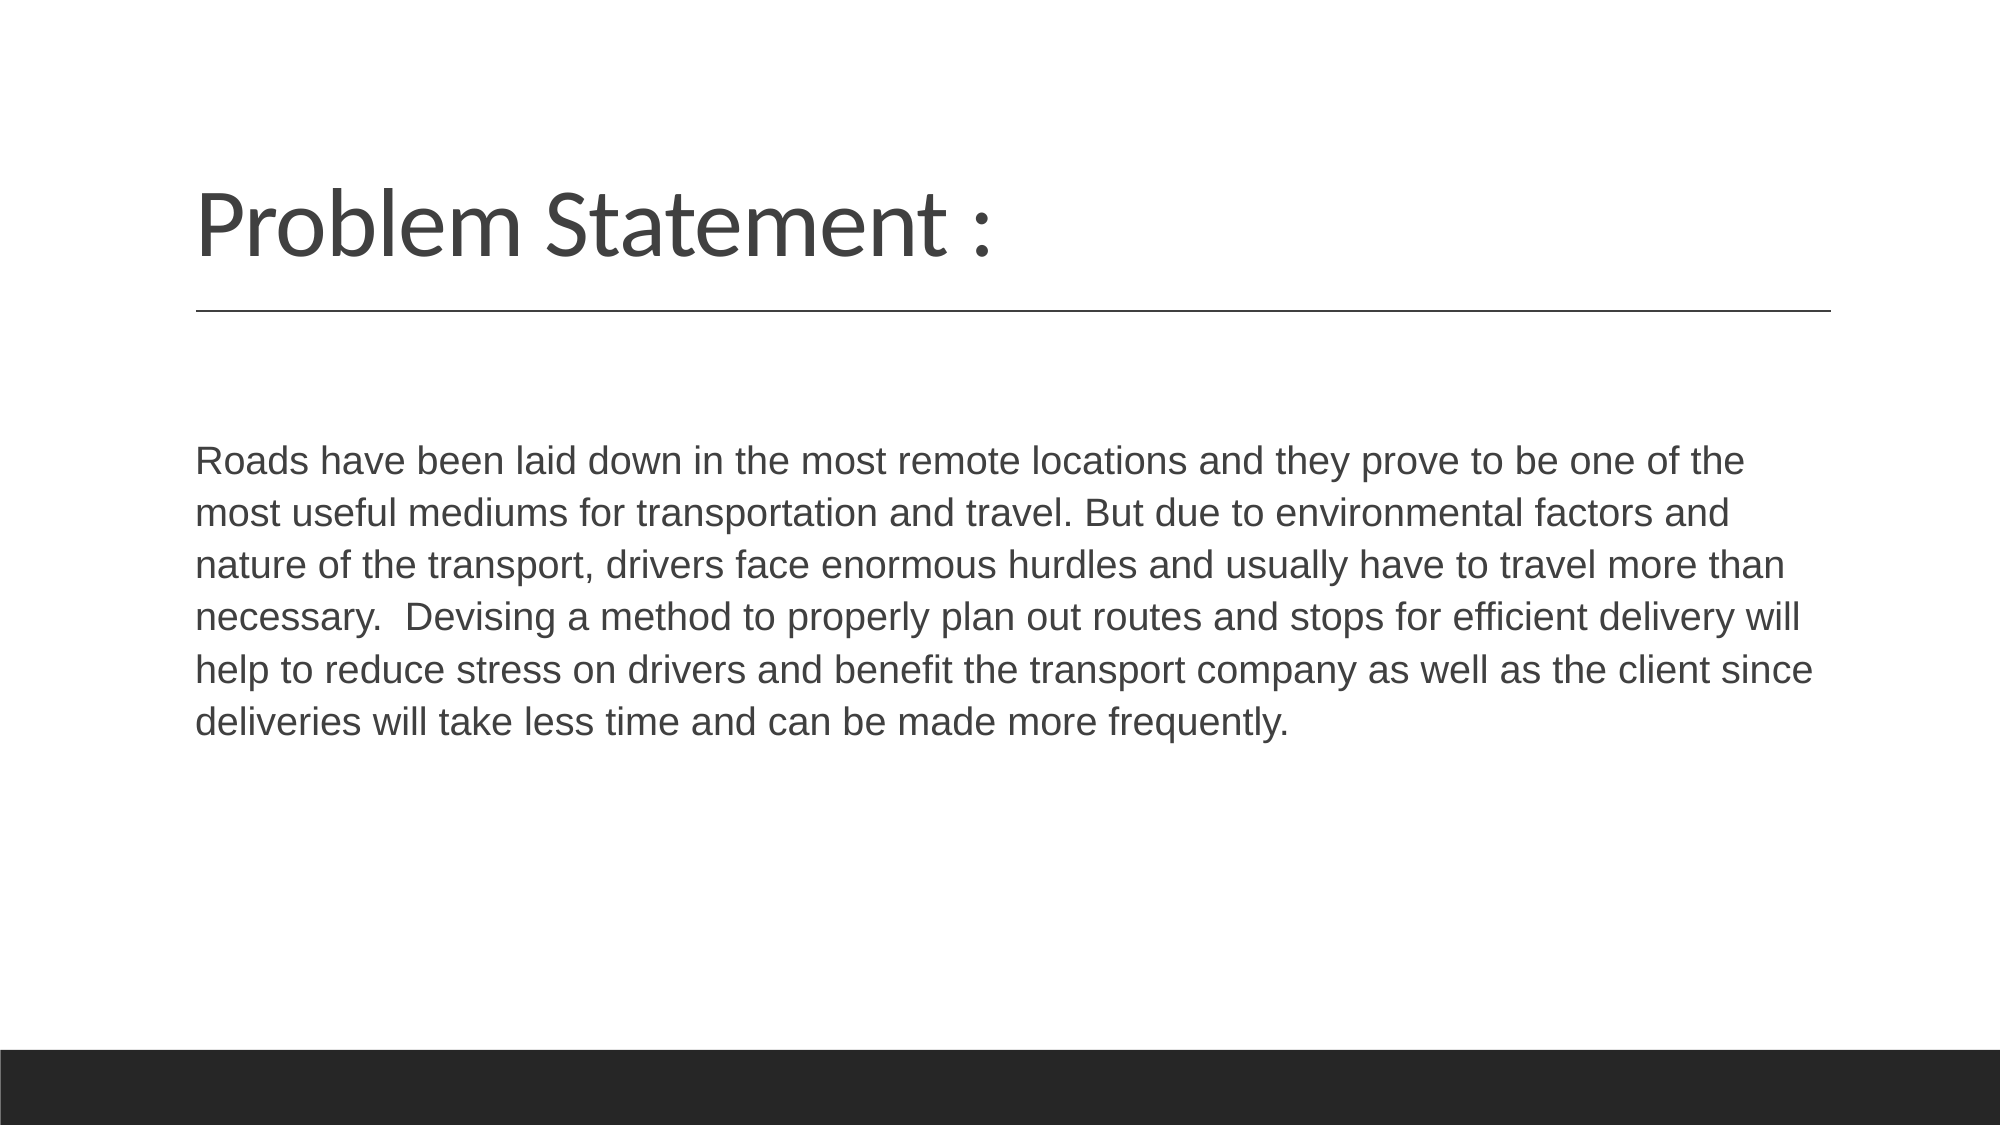

# Problem Statement :

Roads have been laid down in the most remote locations and they prove to be one of the most useful mediums for transportation and travel. But due to environmental factors and nature of the transport, drivers face enormous hurdles and usually have to travel more than necessary.  Devising a method to properly plan out routes and stops for efficient delivery will help to reduce stress on drivers and benefit the transport company as well as the client since deliveries will take less time and can be made more frequently.